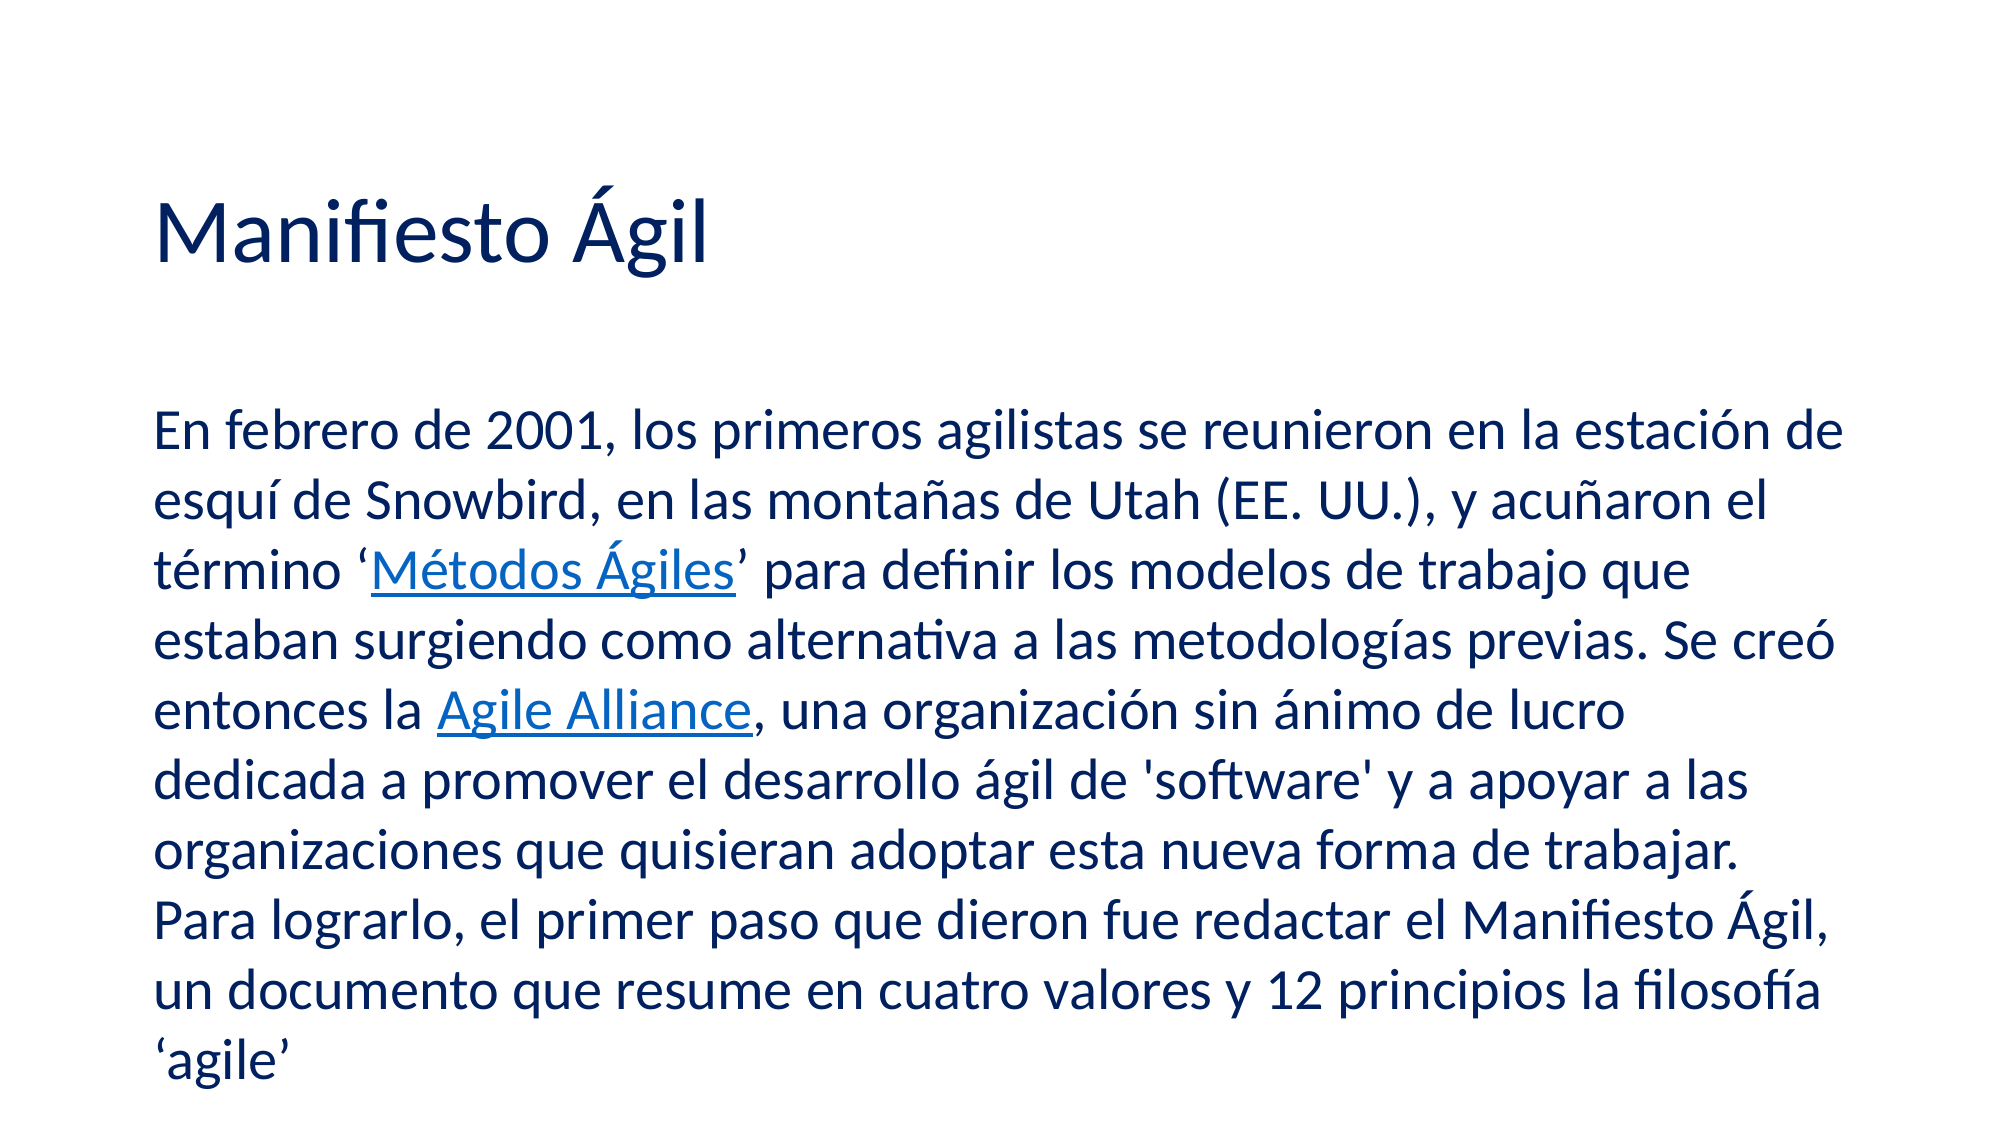

Manifiesto Ágil

En febrero de 2001, los primeros agilistas se reunieron en la estación de esquí de Snowbird, en las montañas de Utah (EE. UU.), y acuñaron el término ‘Métodos Ágiles’ para definir los modelos de trabajo que estaban surgiendo como alternativa a las metodologías previas. Se creó entonces la Agile Alliance, una organización sin ánimo de lucro dedicada a promover el desarrollo ágil de 'software' y a apoyar a las organizaciones que quisieran adoptar esta nueva forma de trabajar. Para lograrlo, el primer paso que dieron fue redactar el Manifiesto Ágil, un documento que resume en cuatro valores y 12 principios la filosofía ‘agile’